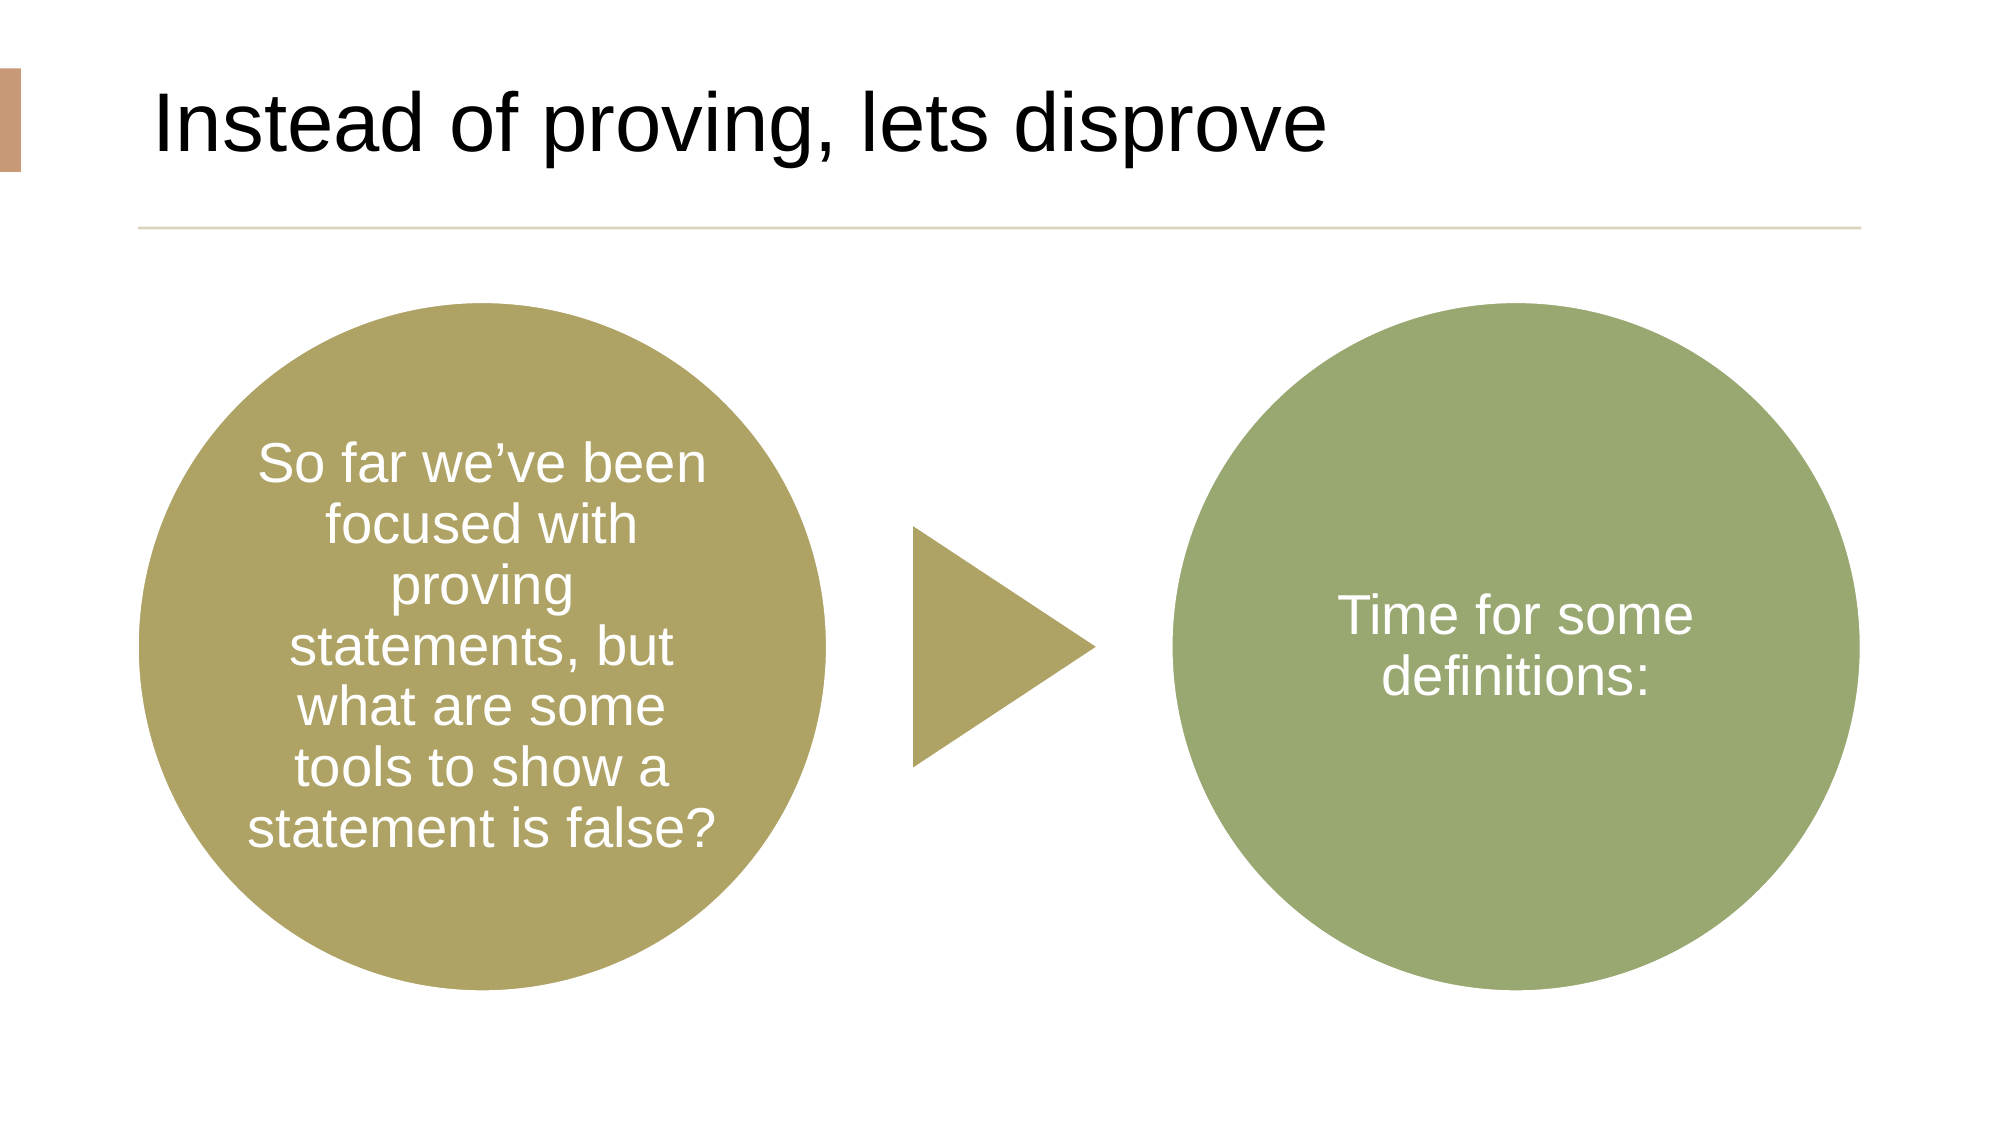

# Instead of proving, lets disprove

So far we’ve been focused with proving statements, but what are some tools to show a statement is false?
Time for some definitions: